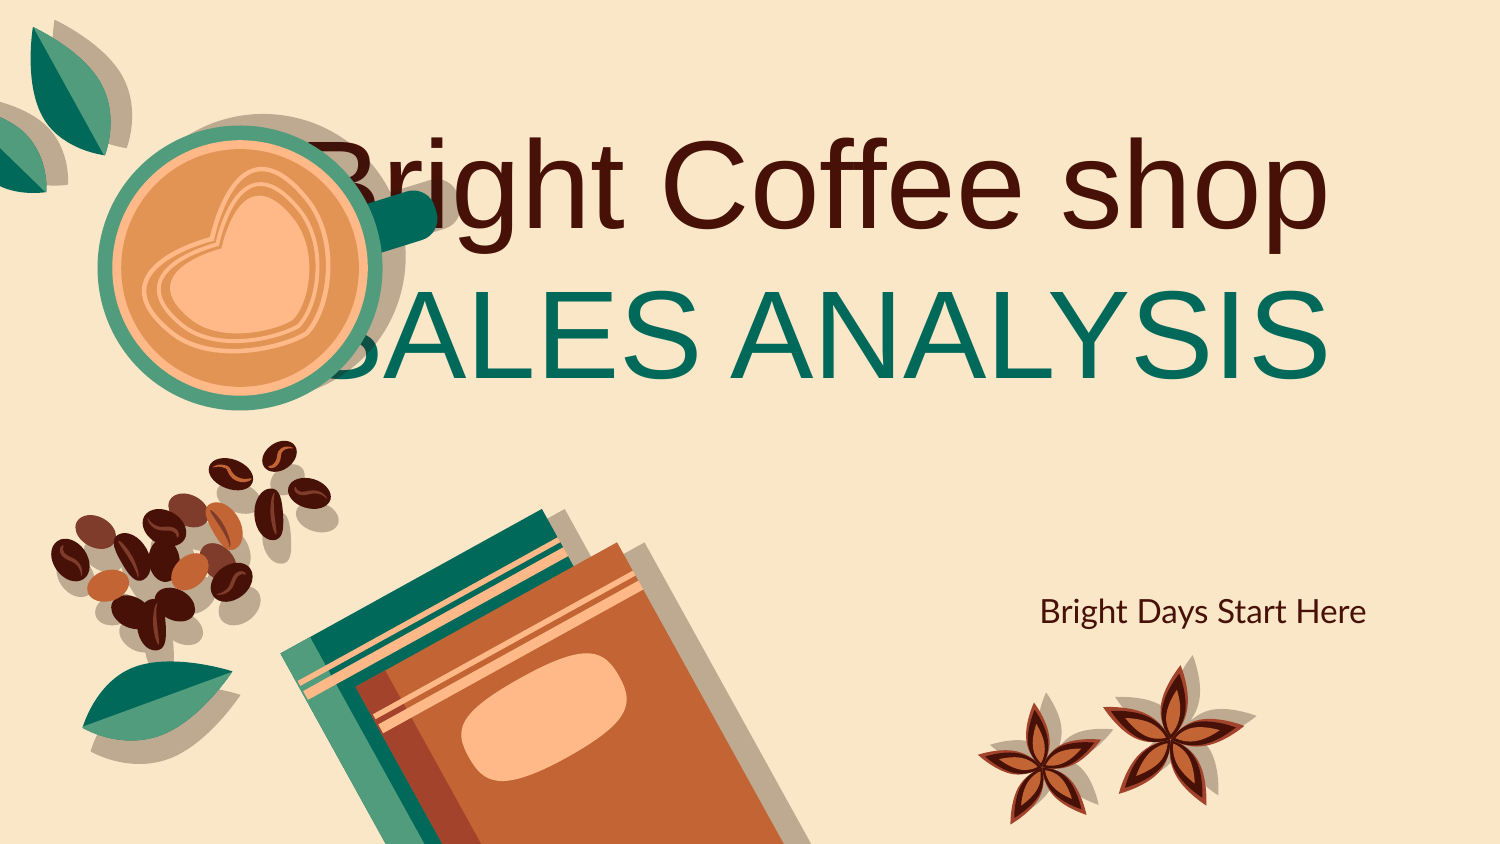

# Bright Coffee shop  SALES ANALYSIS

Bright Days Start Here